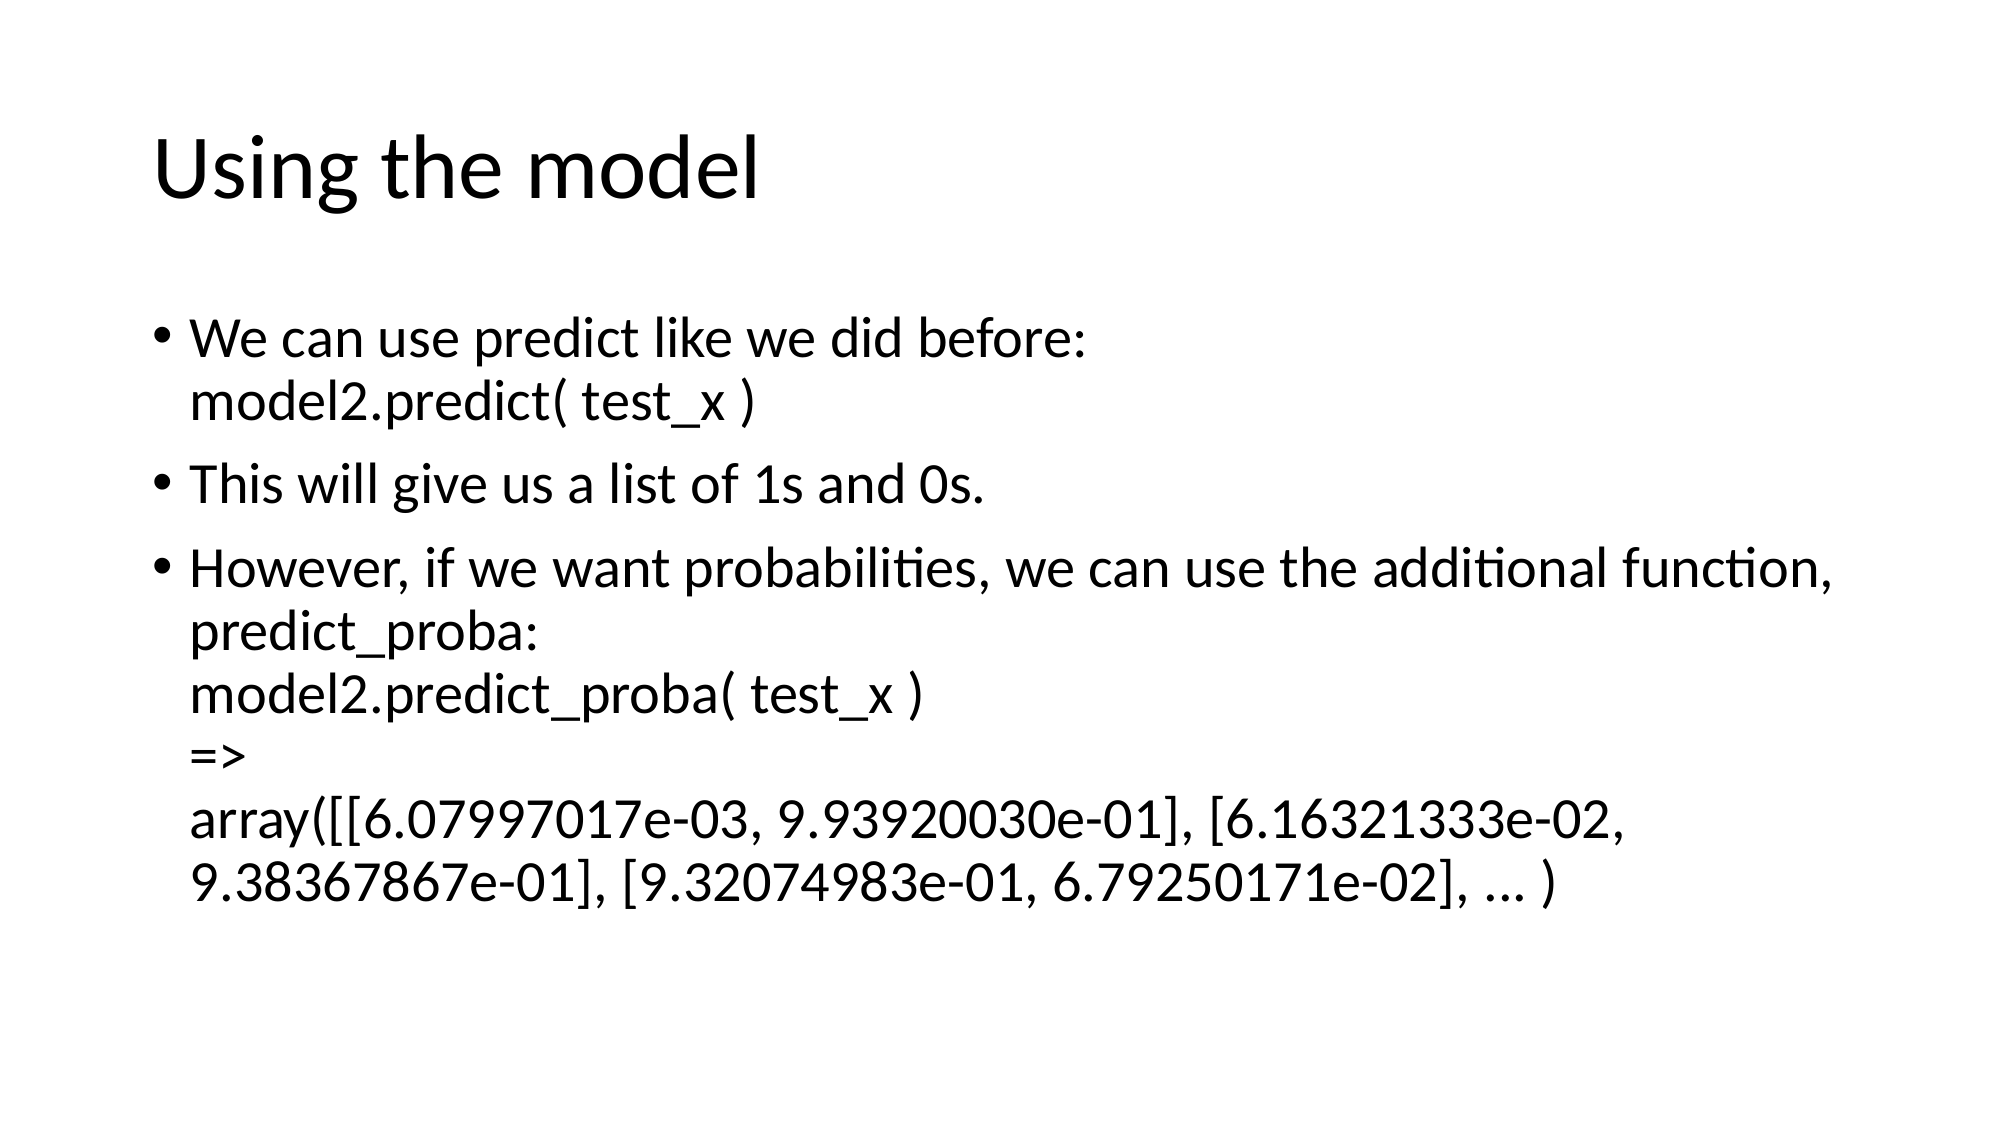

# Using the model
We can use predict like we did before:
model2.predict( test_x )
This will give us a list of 1s and 0s.
However, if we want probabilities, we can use the additional function, predict_proba:
model2.predict_proba( test_x )
=>
array([[6.07997017e-03, 9.93920030e-01], [6.16321333e-02, 9.38367867e-01], [9.32074983e-01, 6.79250171e-02], ... )